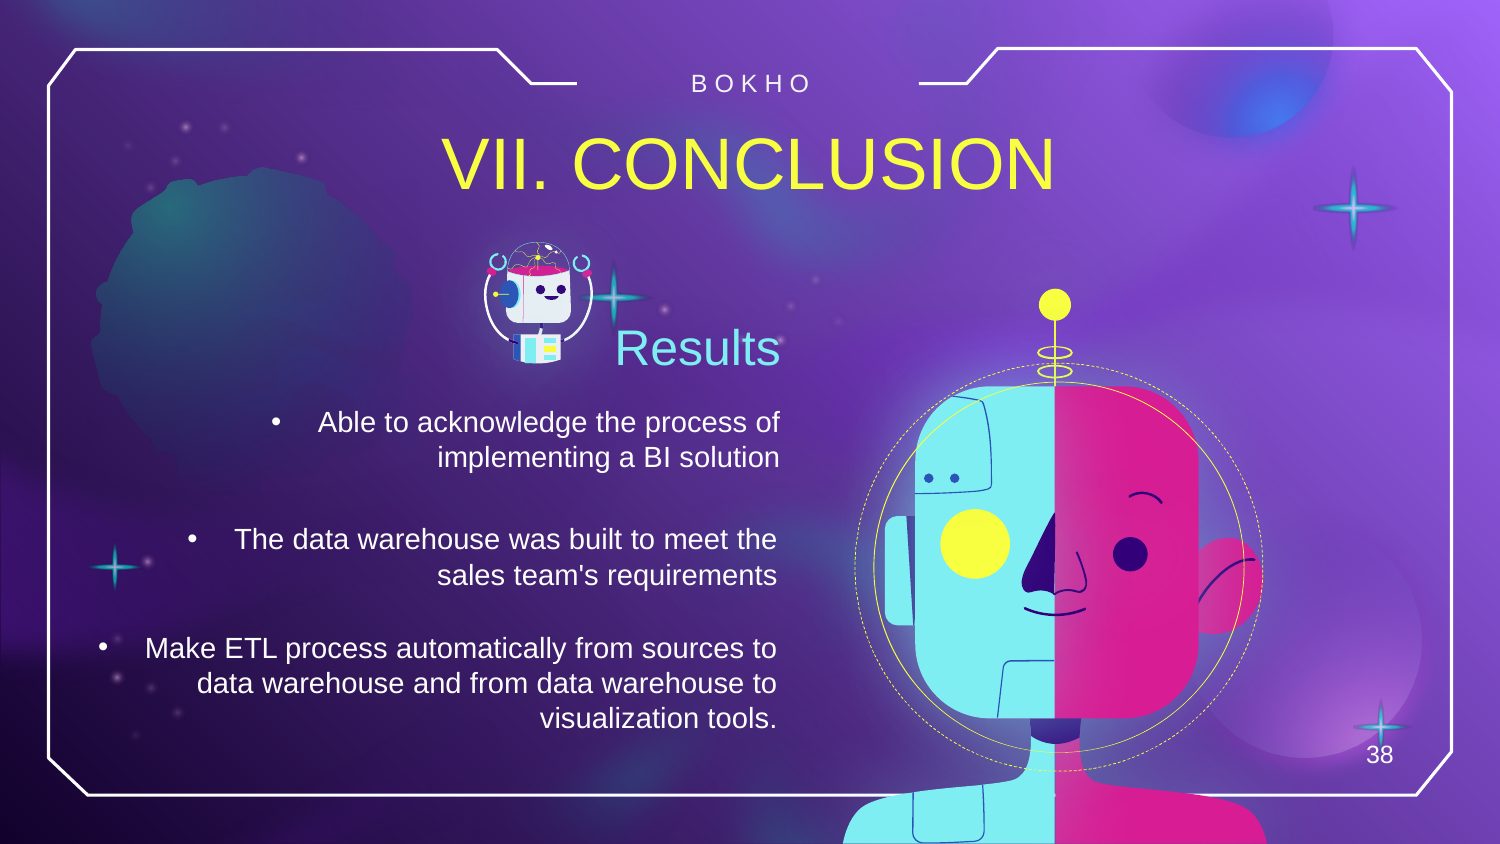

B O K H O
# VII. CONCLUSION

Results
Able to acknowledge the process of implementing a BI solution
The data warehouse was built to meet the sales team's requirements
Make ETL process automatically from sources to data warehouse and from data warehouse to visualization tools.
38